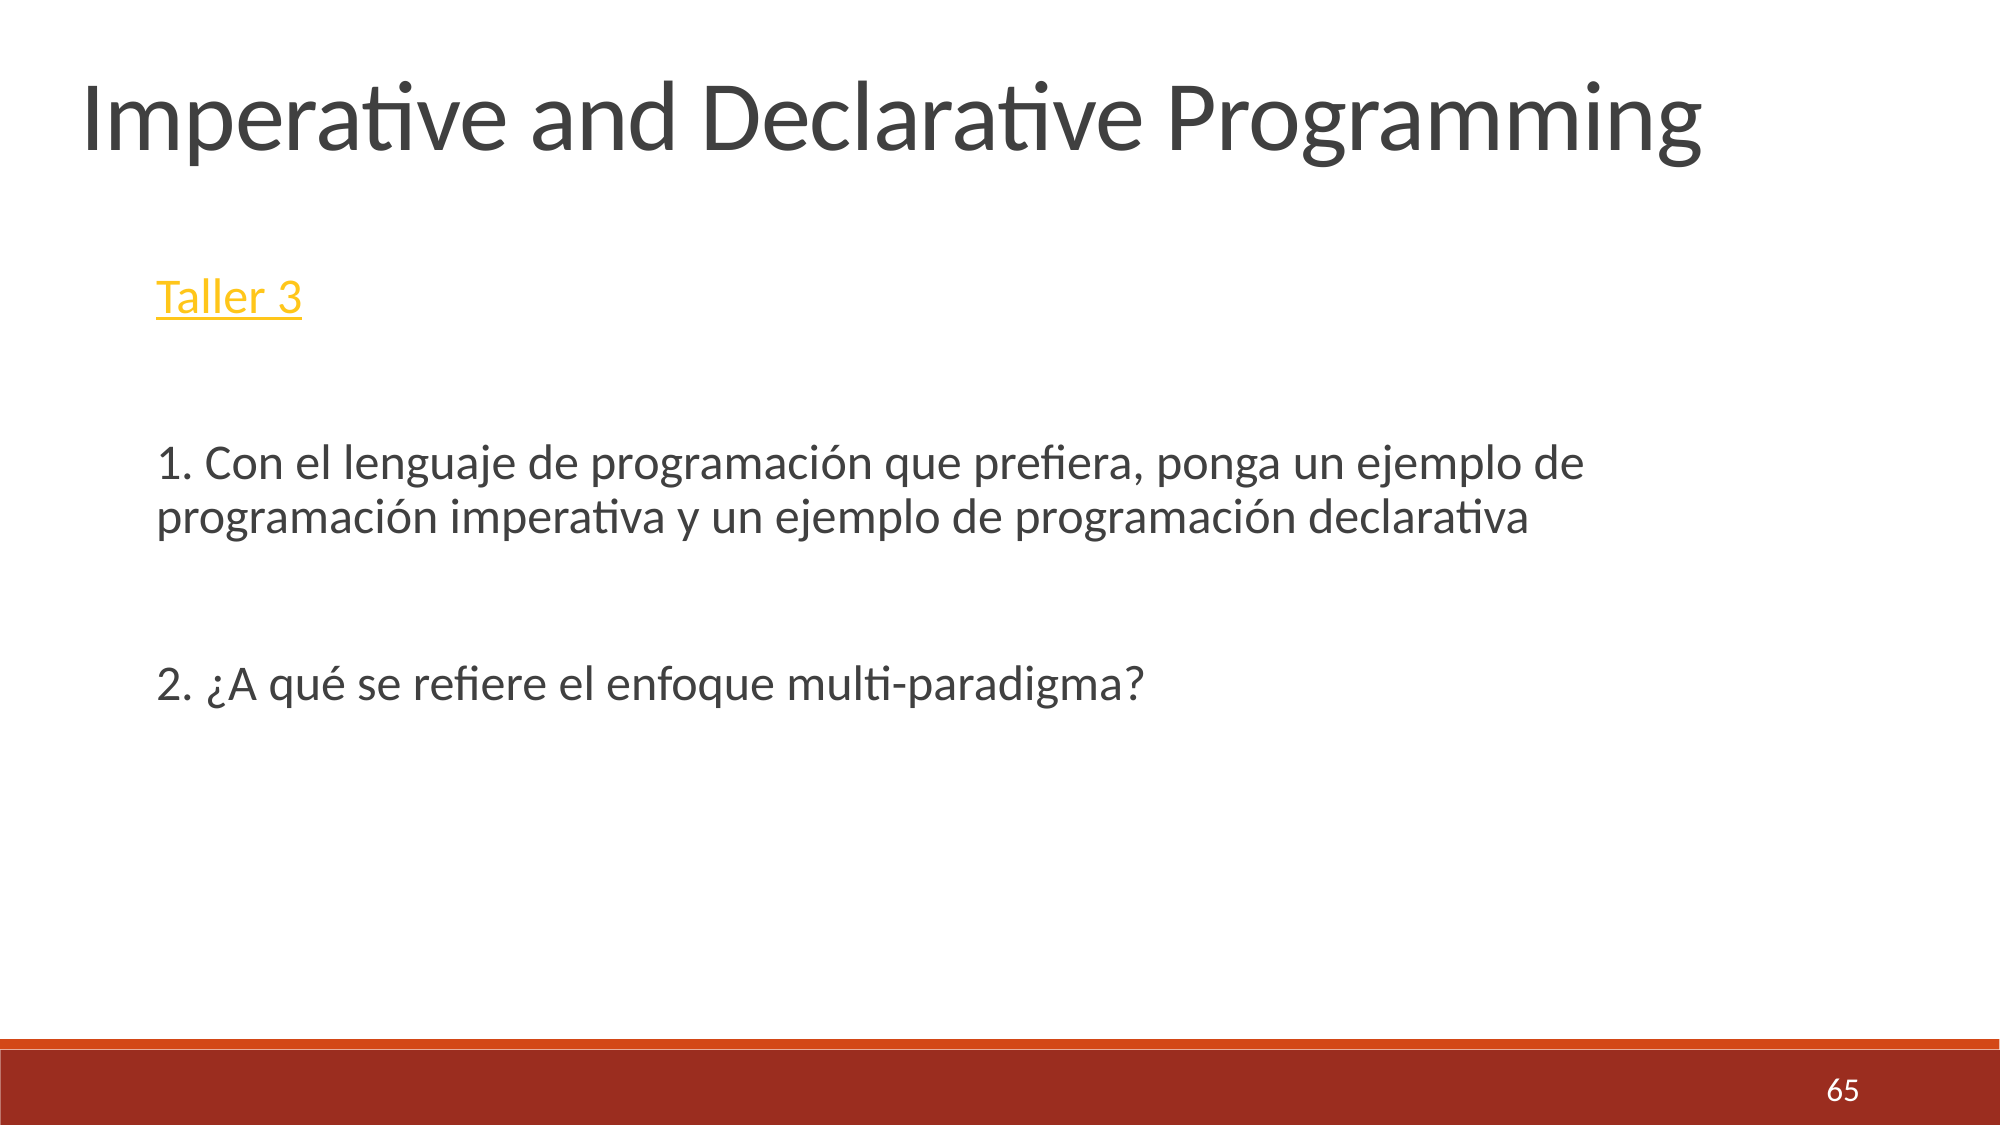

Imperative and Declarative Programming
Taller 3

1. Con el lenguaje de programación que prefiera, ponga un ejemplo de programación imperativa y un ejemplo de programación declarativa

2. ¿A qué se refiere el enfoque multi-paradigma?
65